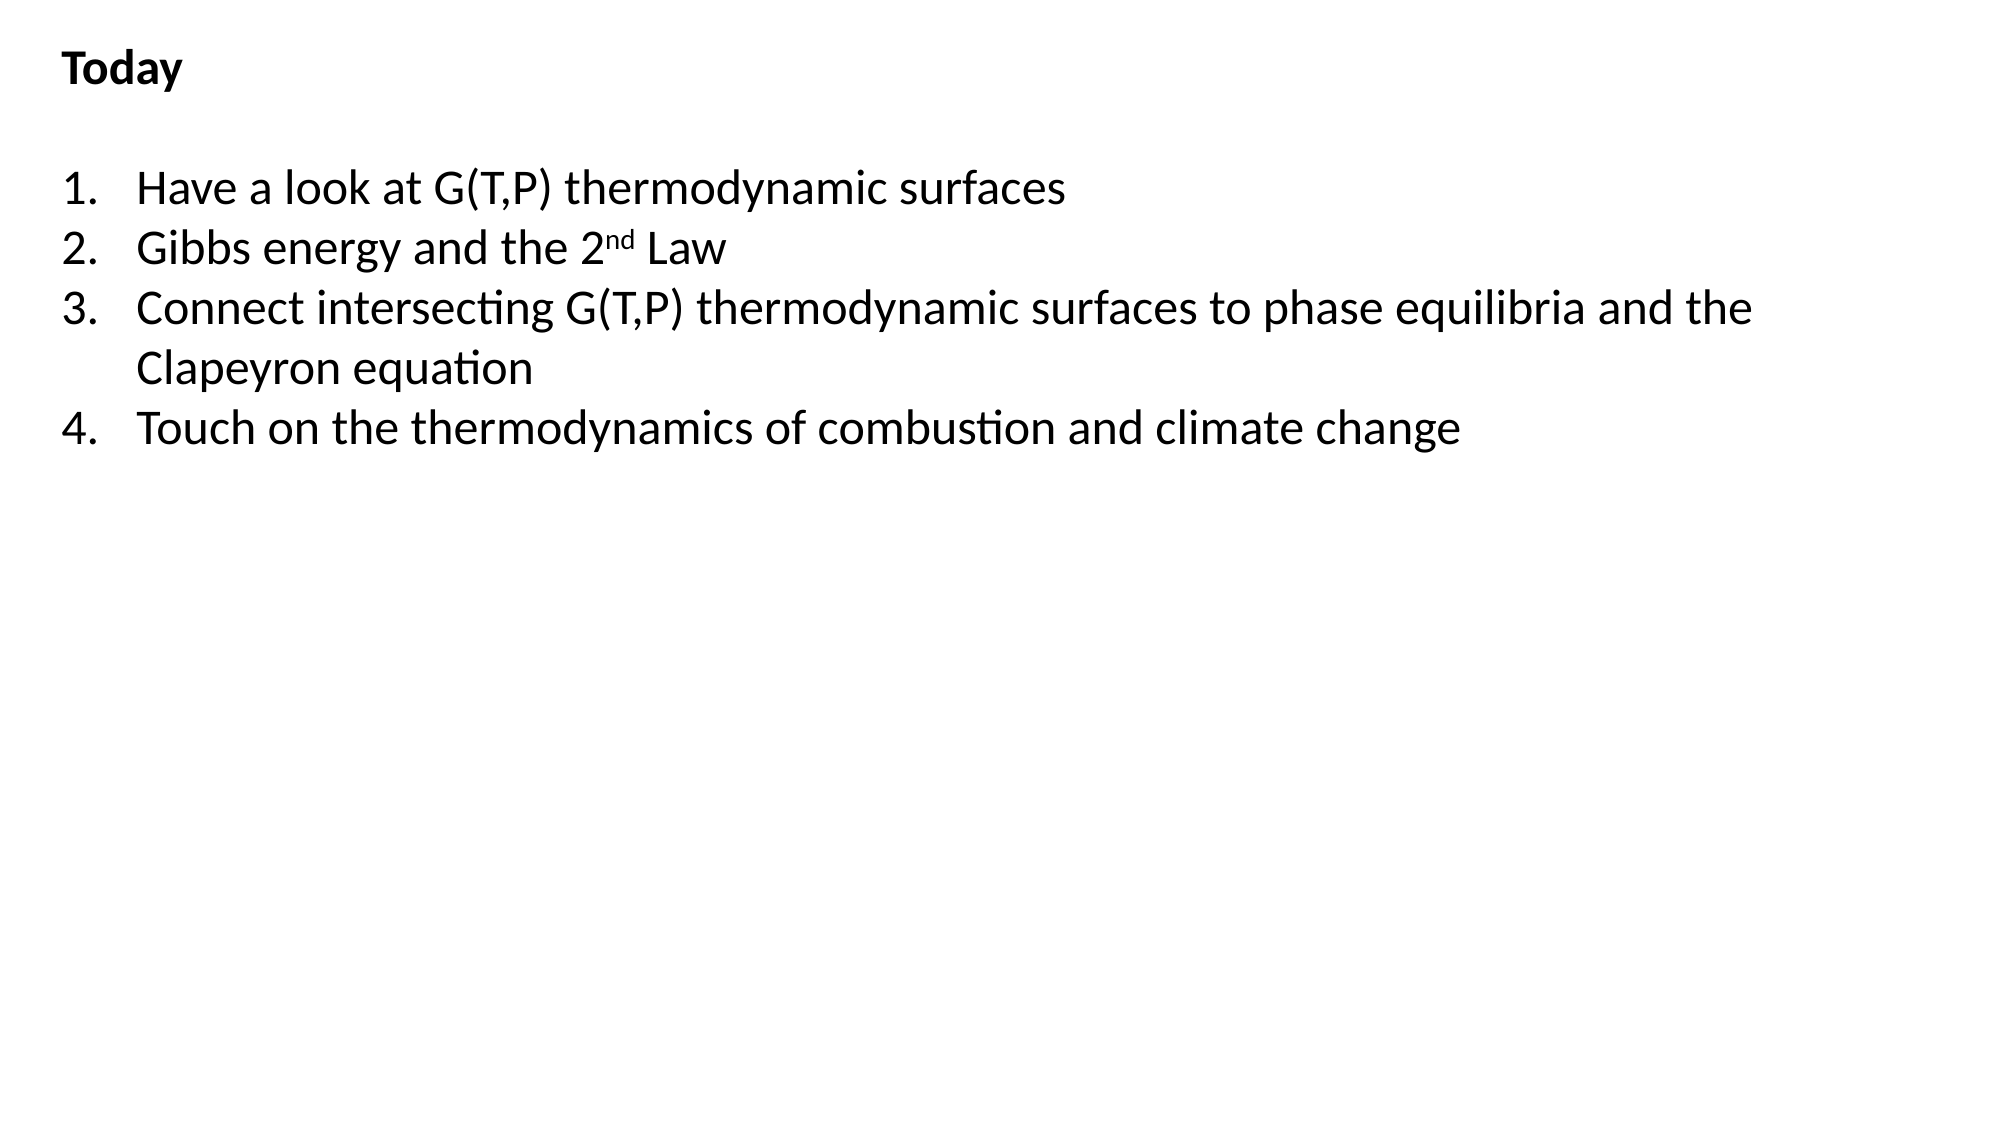

Today

Have a look at G(T,P) thermodynamic surfaces
Gibbs energy and the 2nd Law
Connect intersecting G(T,P) thermodynamic surfaces to phase equilibria and the Clapeyron equation
Touch on the thermodynamics of combustion and climate change